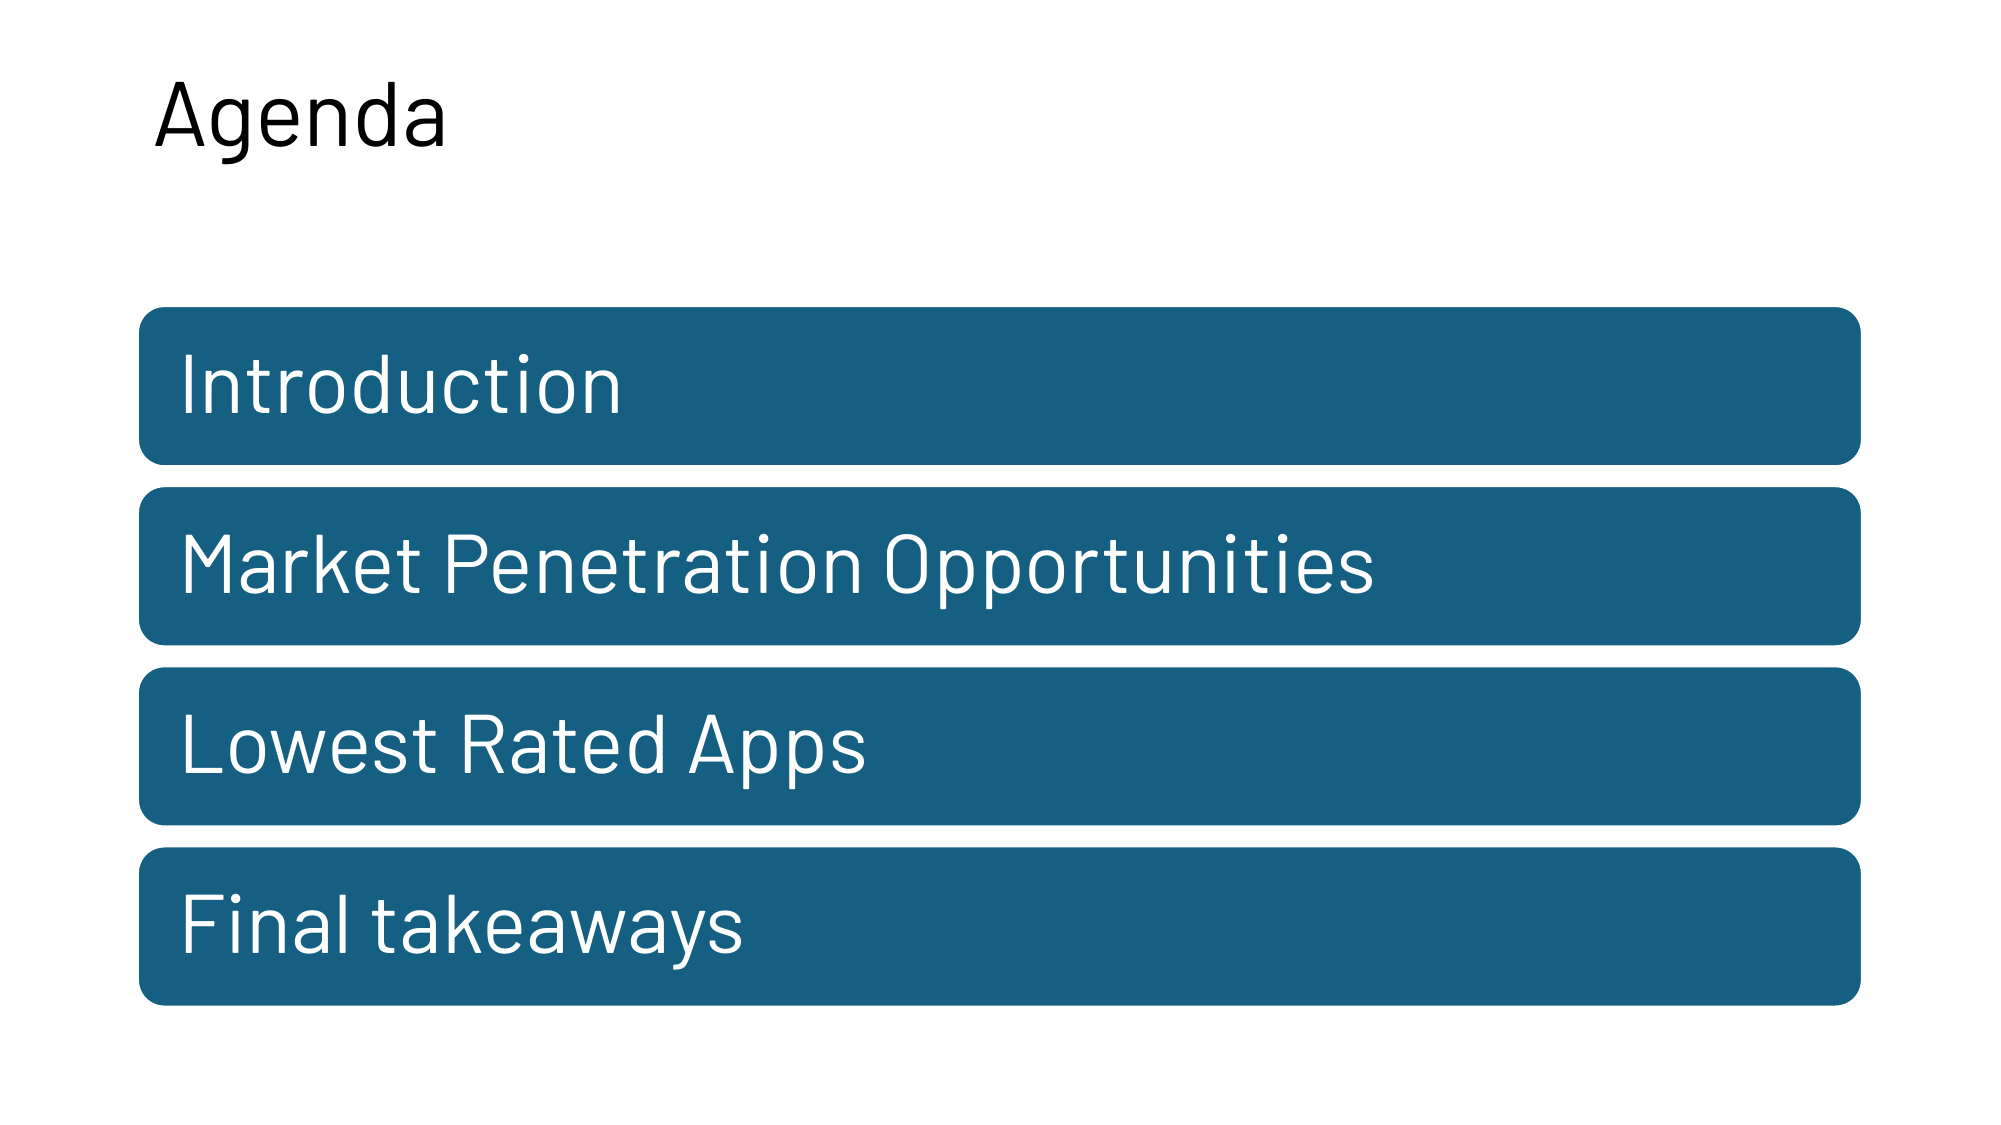

# Agenda
Introduction
Market Penetration Opportunities
Lowest Rated Apps
Final takeaways